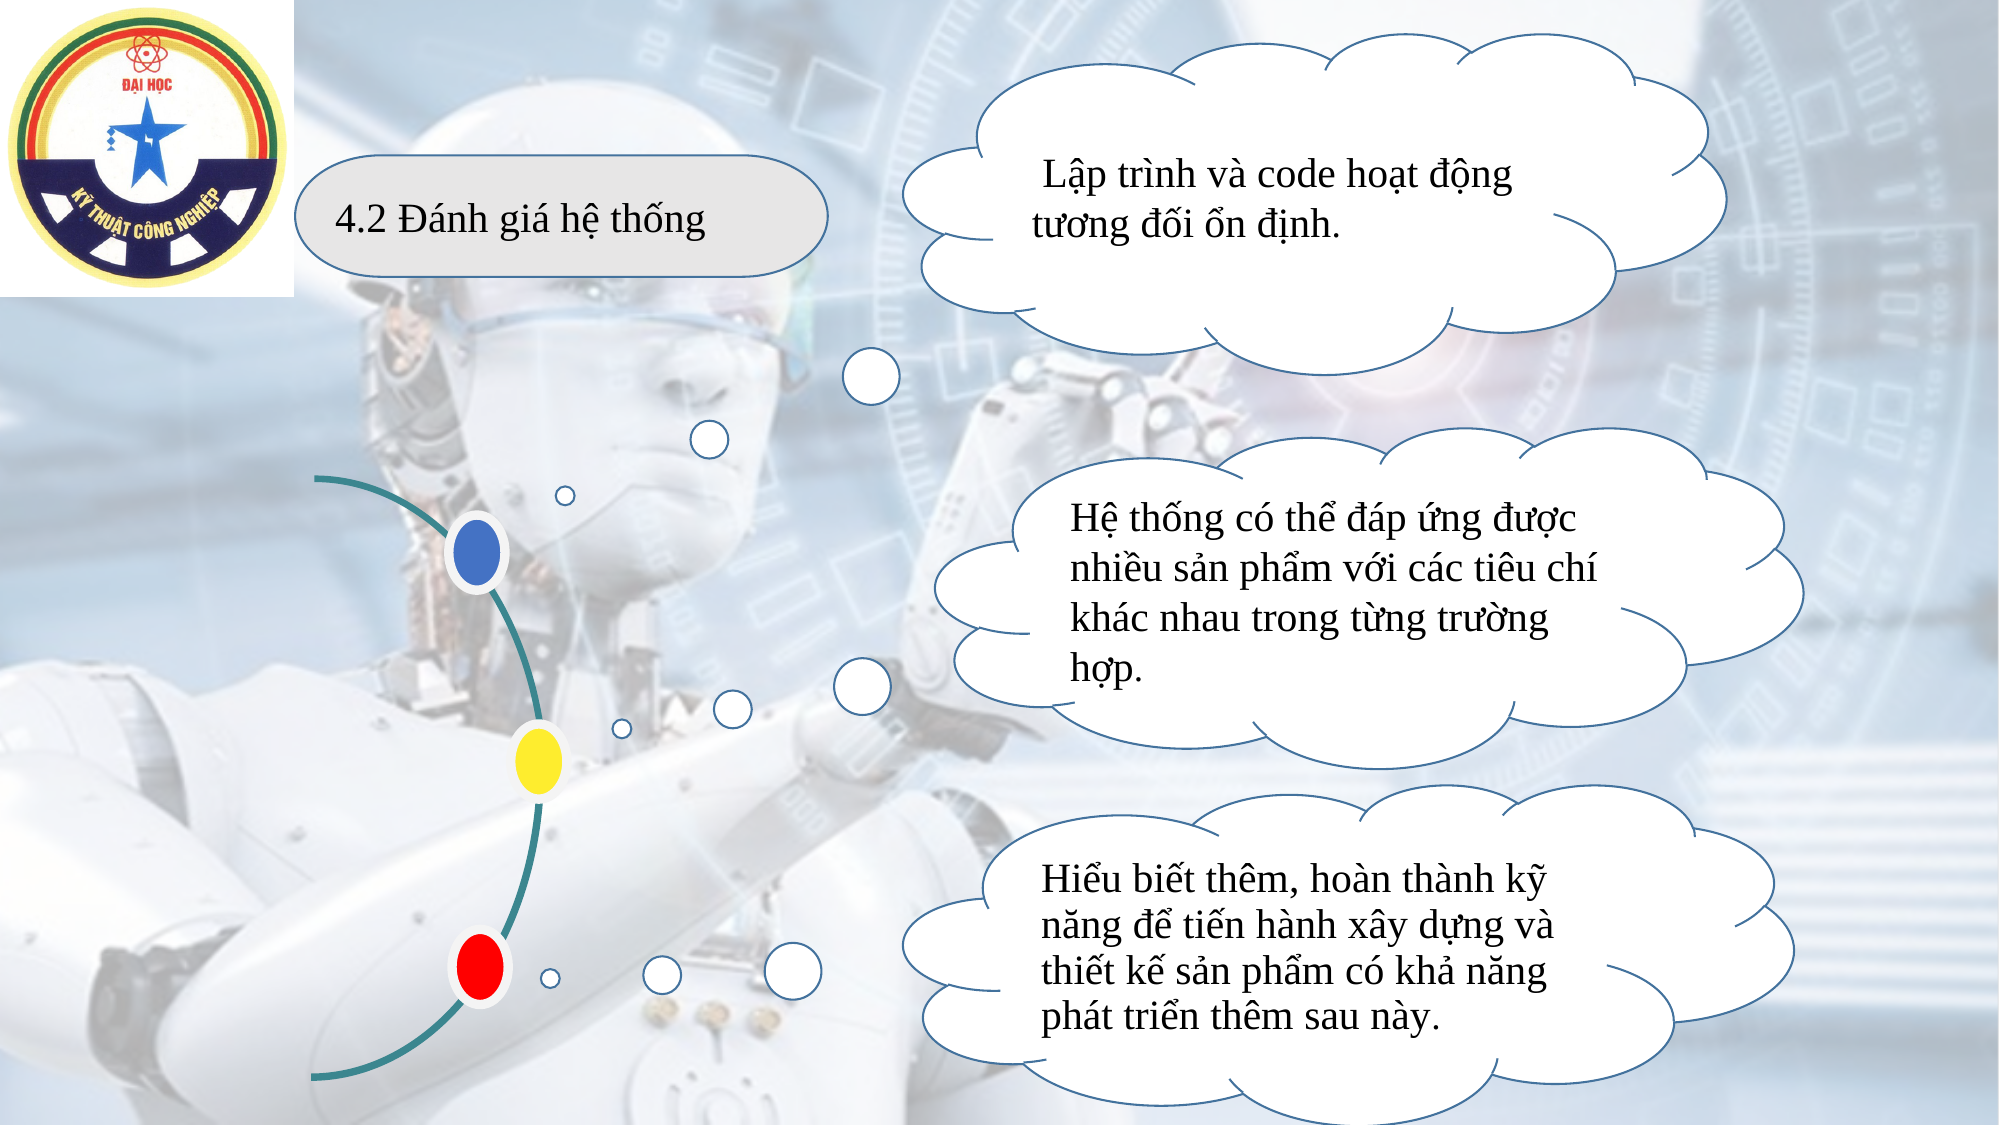

Lập trình và code hoạt động tương đối ổn định.
4.2 Đánh giá hệ thống
Hệ thống có thể đáp ứng được nhiều sản phẩm với các tiêu chí khác nhau trong từng trường hợp.

Hiểu biết thêm, hoàn thành kỹ năng để tiến hành xây dựng và thiết kế sản phẩm có khả năng phát triển thêm sau này.